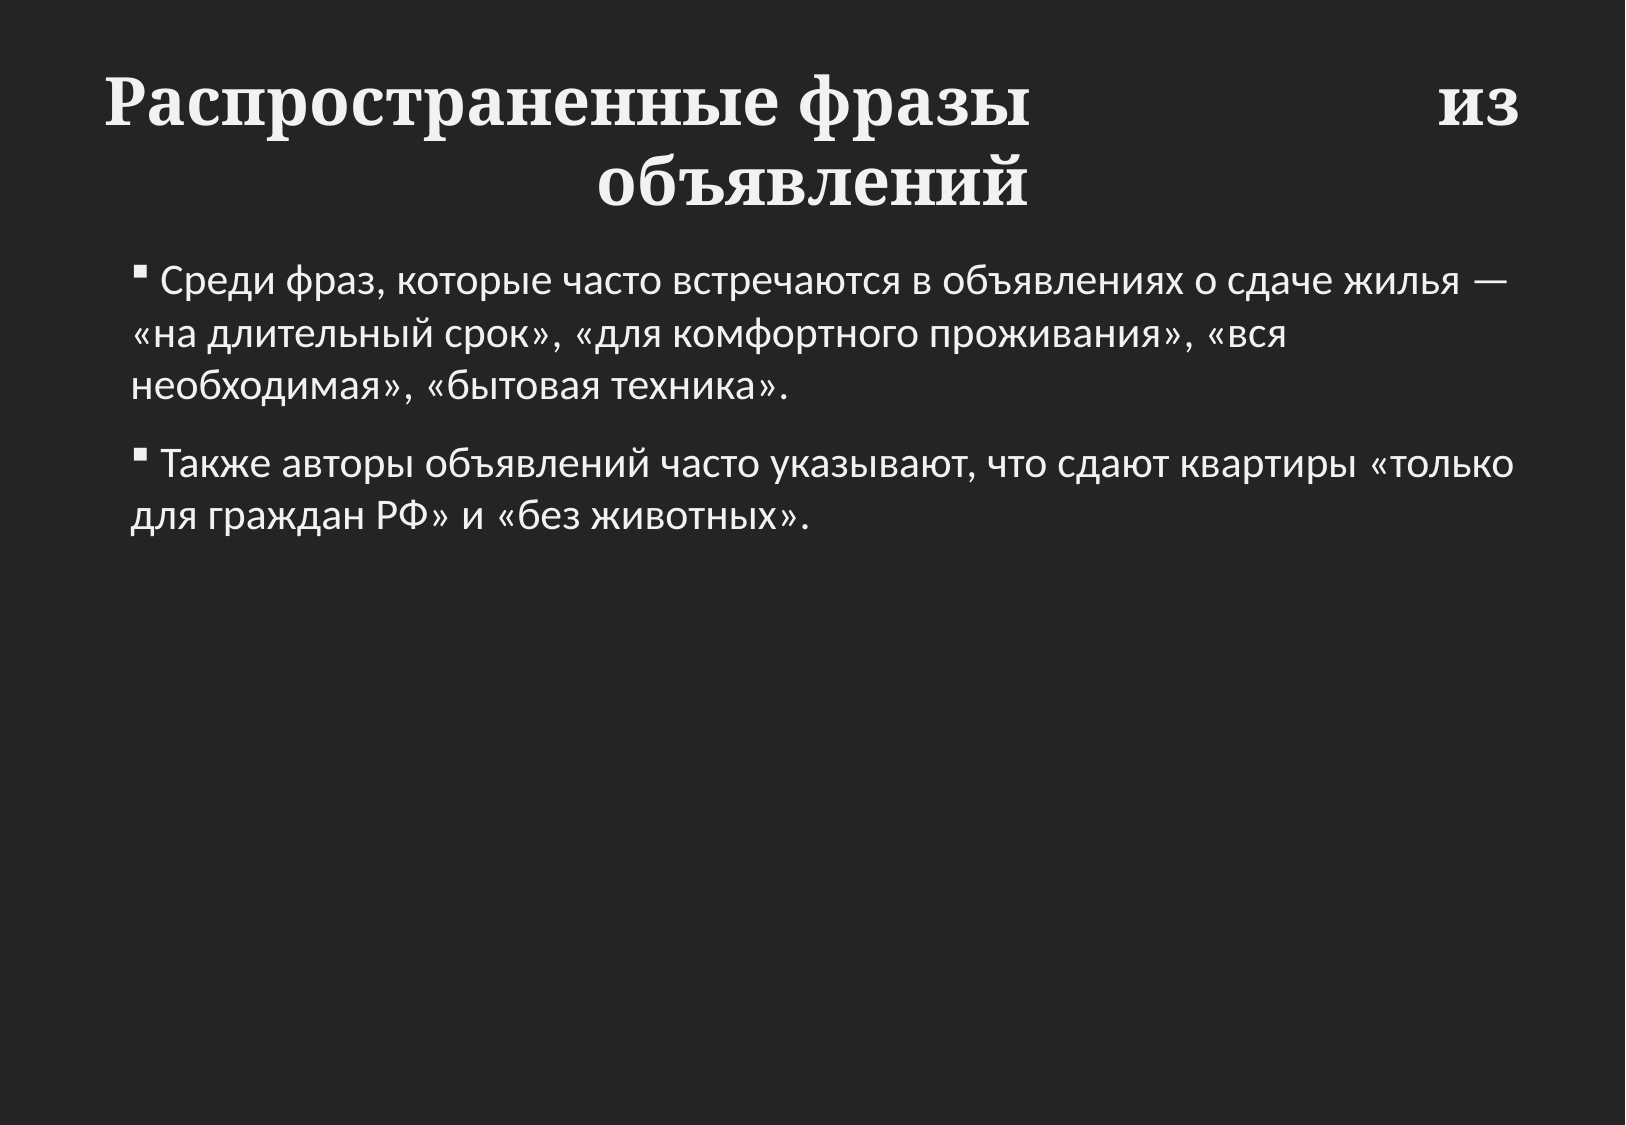

# Распространенные фразы                        из объявлений
 Среди фраз, которые часто встречаются в объявлениях о сдаче жилья — «на длительный срок», «для комфортного проживания», «вся необходимая», «бытовая техника».
 Также авторы объявлений часто указывают, что сдают квартиры «только для граждан РФ» и «без животных».